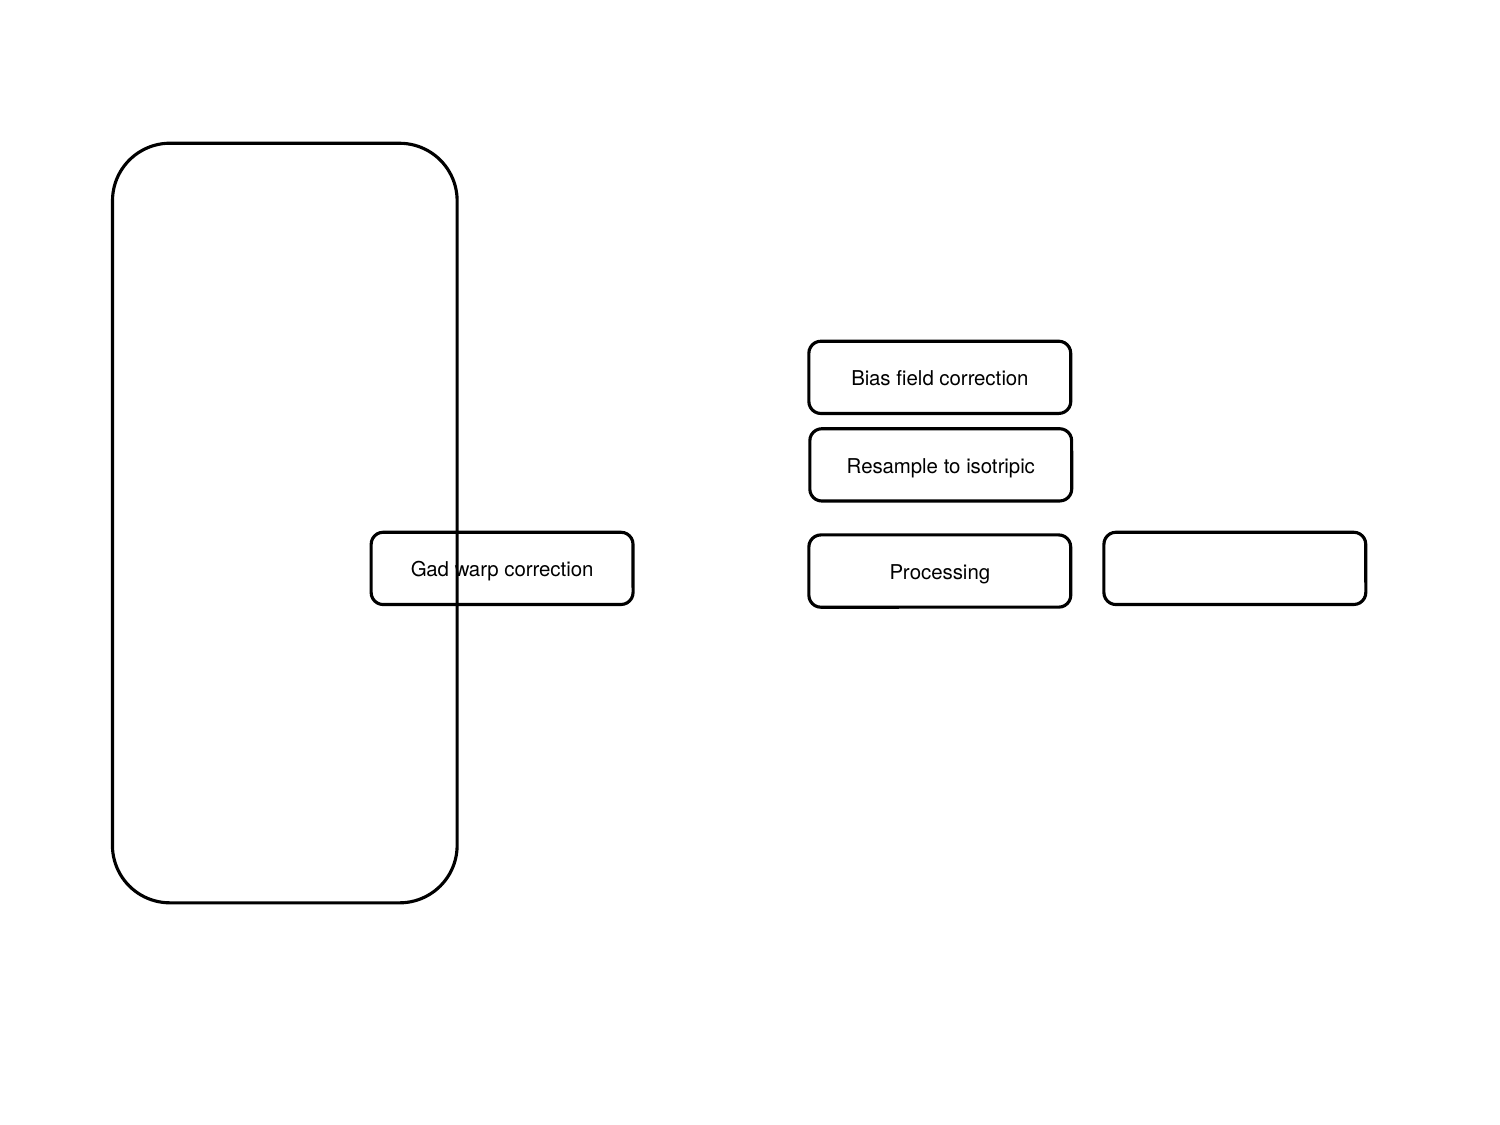

Bias field correction
Resample to isotripic
Gad warp correction

Processing